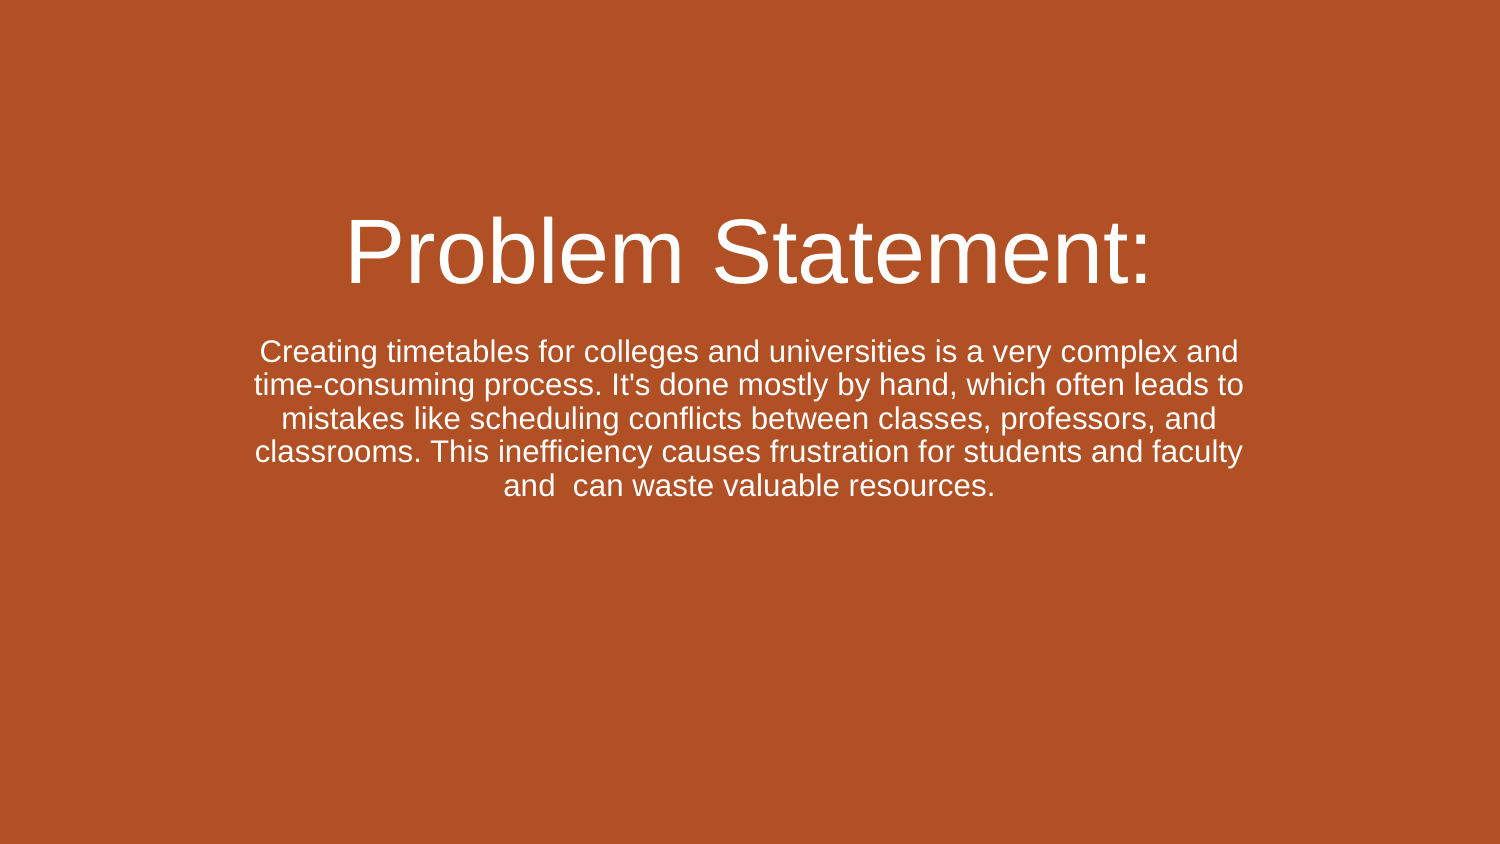

# Problem Statement:

Creating timetables for colleges and universities is a very complex and
time-consuming process. It's done mostly by hand, which often leads to mistakes like scheduling conflicts between classes, professors, and
classrooms. This inefficiency causes frustration for students and faculty and  can waste valuable resources.